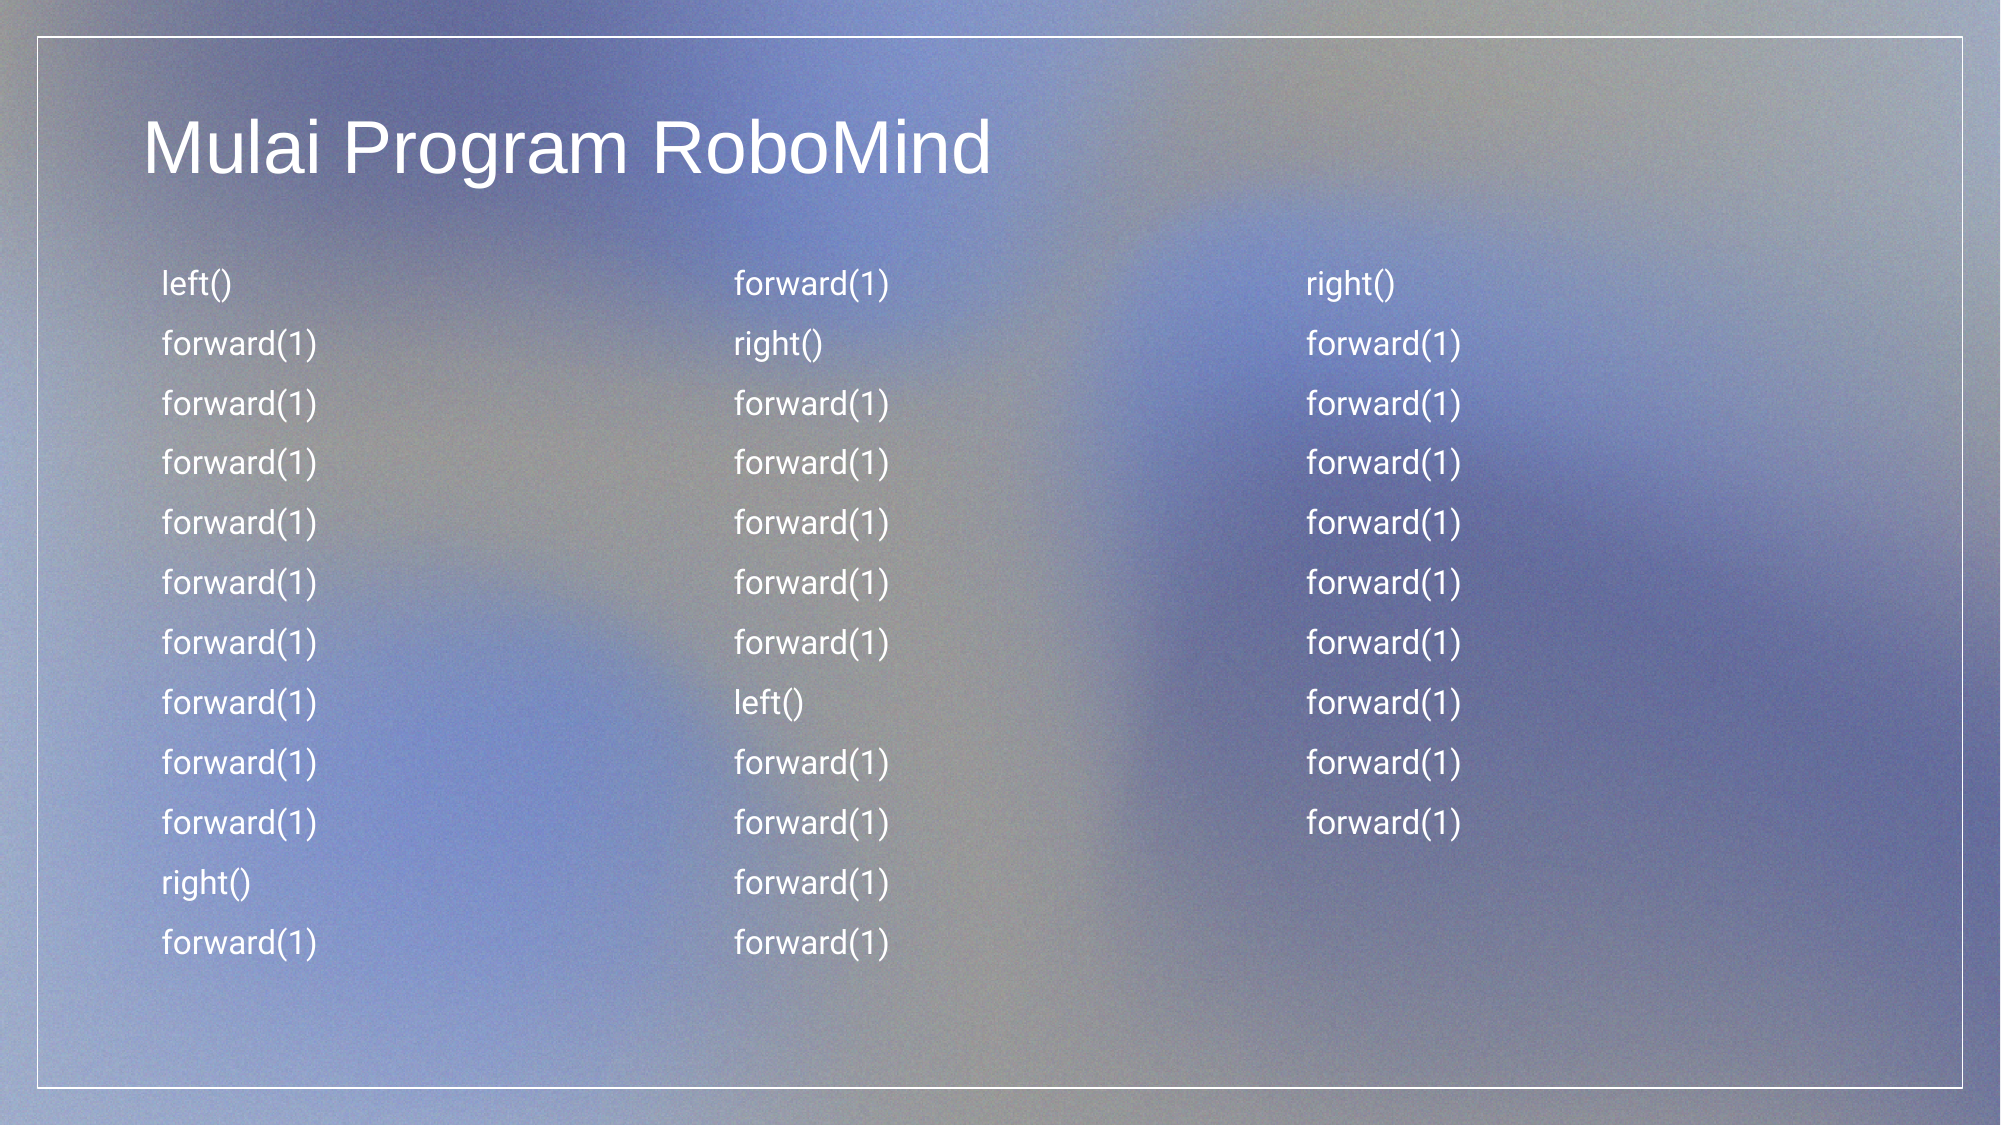

# Mulai Program RoboMind
left()
forward(1)
forward(1)
forward(1)
forward(1)
forward(1)
forward(1)
forward(1)
forward(1)
forward(1)
right()
forward(1)
forward(1)
right()
forward(1)
forward(1)
forward(1)
forward(1)
forward(1)
left()
forward(1)
forward(1)
forward(1)
forward(1)
right()
forward(1)
forward(1)
forward(1)
forward(1)
forward(1)
forward(1)
forward(1)
forward(1)
forward(1)